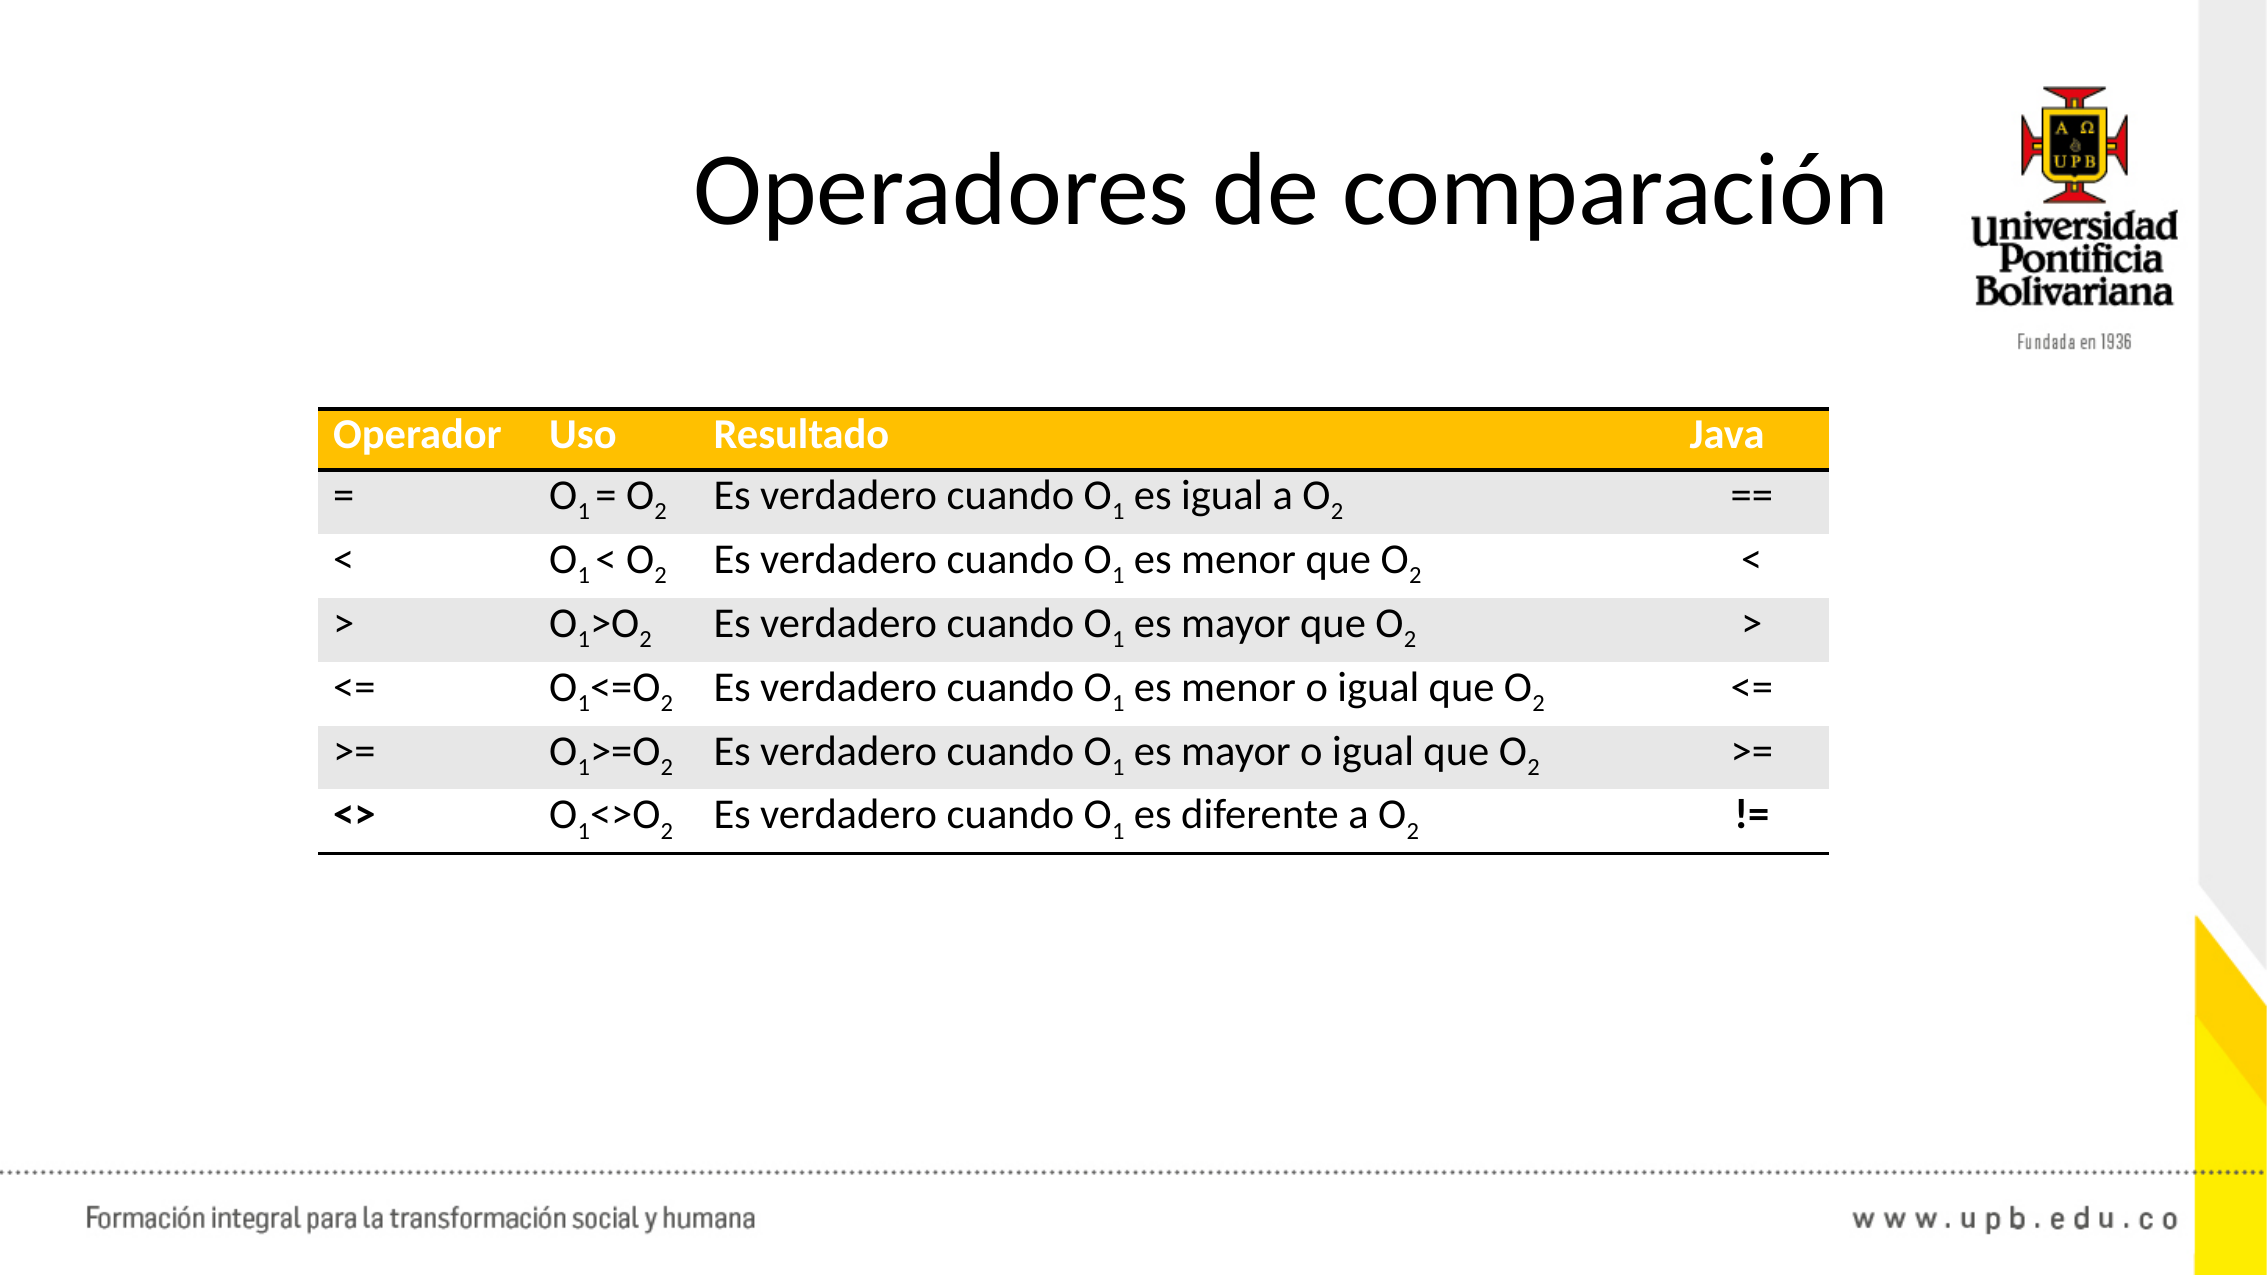

# Operadores de comparación
| Operador | Uso | Resultado | Java |
| --- | --- | --- | --- |
| = | O1 = O2 | Es verdadero cuando O1 es igual a O2 | == |
| < | O1 < O2 | Es verdadero cuando O1 es menor que O2 | < |
| > | O1>O2 | Es verdadero cuando O1 es mayor que O2 | > |
| <= | O1<=O2 | Es verdadero cuando O1 es menor o igual que O2 | <= |
| >= | O1>=O2 | Es verdadero cuando O1 es mayor o igual que O2 | >= |
| <> | O1<>O2 | Es verdadero cuando O1 es diferente a O2 | != |